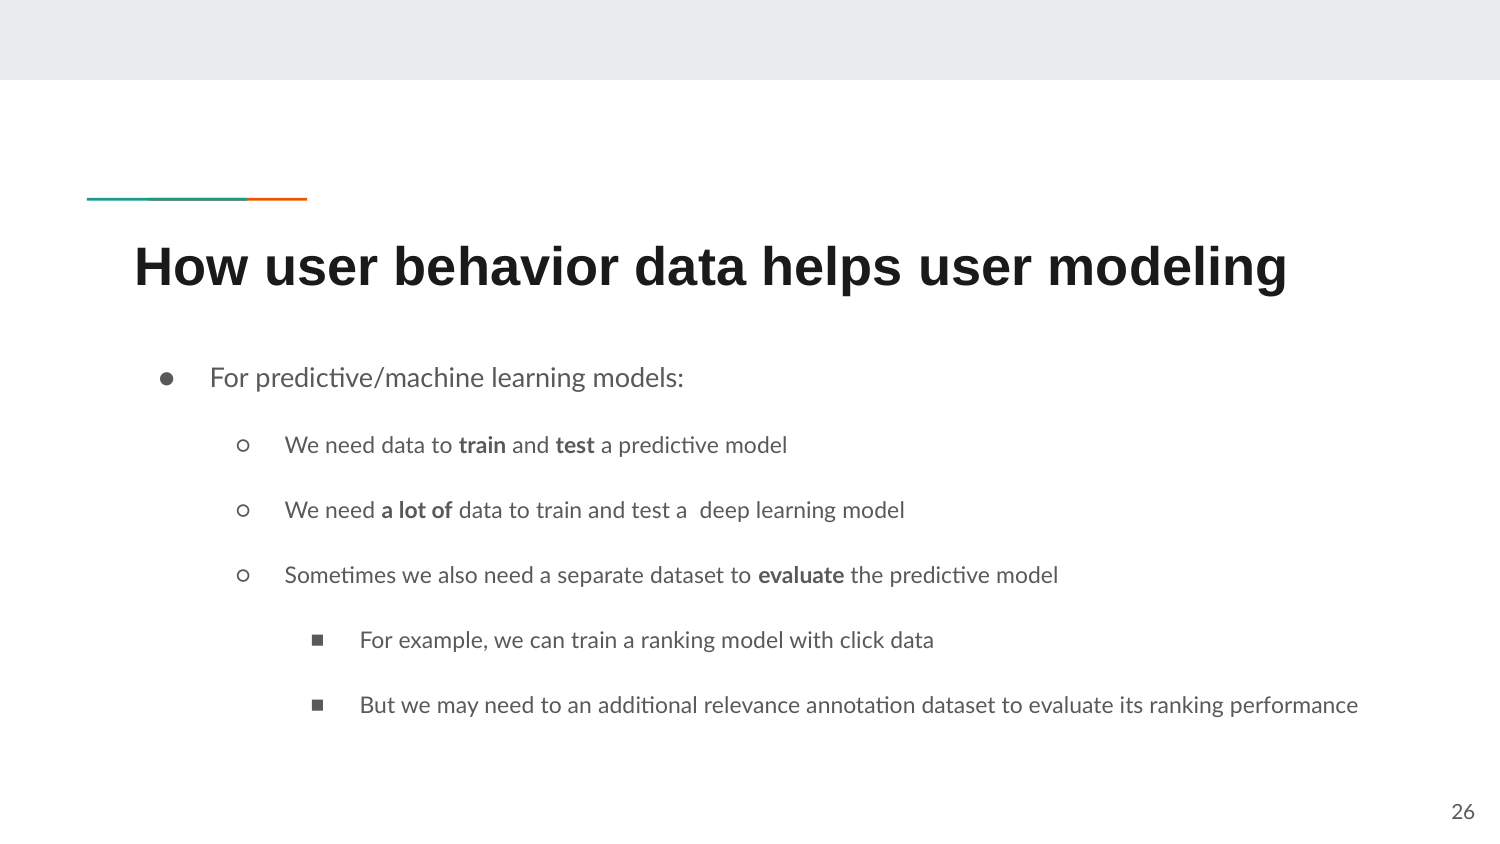

# How user behavior data helps user modeling
For predictive/machine learning models:
We need data to train and test a predictive model
We need a lot of data to train and test a  deep learning model
Sometimes we also need a separate dataset to evaluate the predictive model
For example, we can train a ranking model with click data
But we may need to an additional relevance annotation dataset to evaluate its ranking performance
26